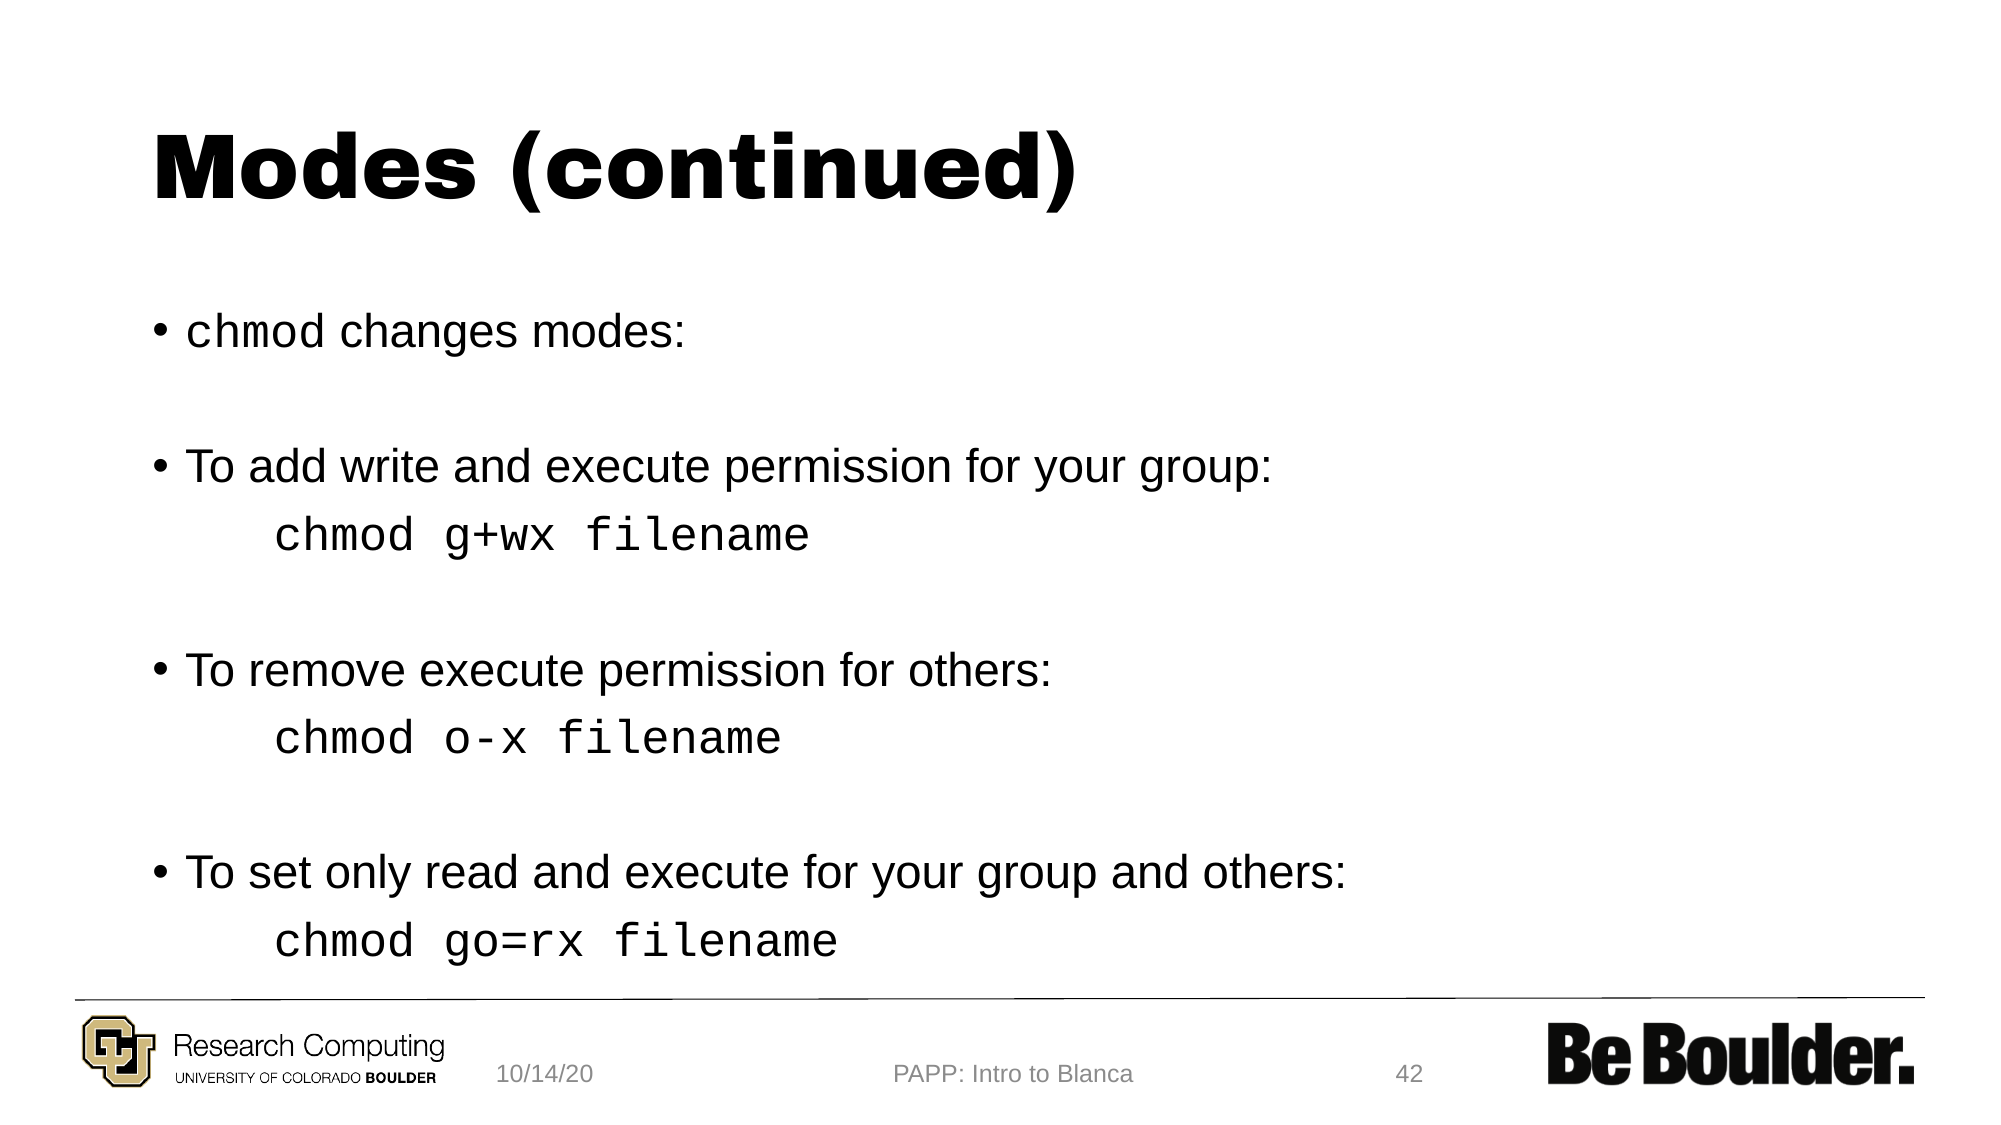

# Modes (continued)
chmod changes modes:

To add write and execute permission for your group:
	chmod g+wx filename

To remove execute permission for others:
	chmod o-x filename

To set only read and execute for your group and others:
	chmod go=rx filename

10/14/20
PAPP: Intro to Blanca
42